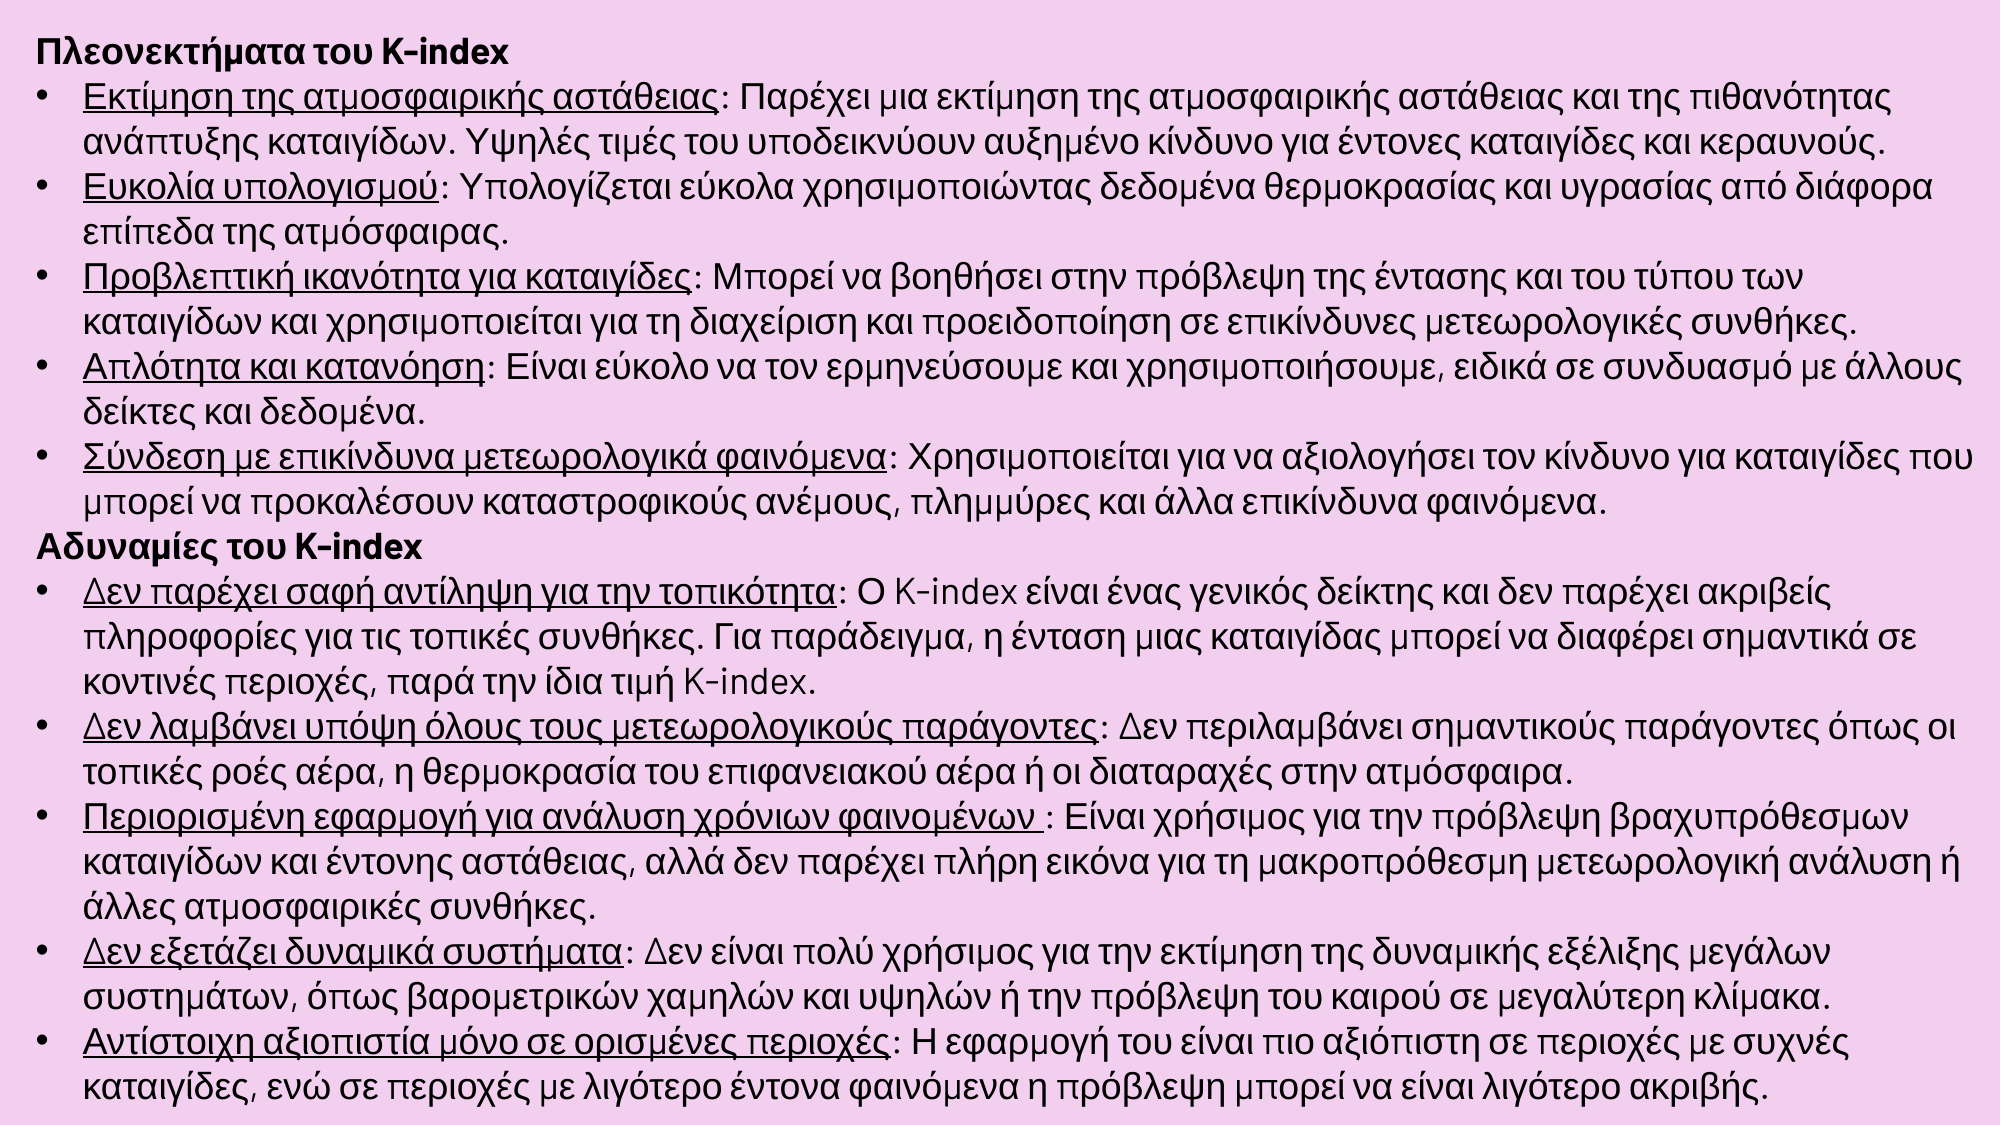

Πλεονεκτήματα του K-index
Εκτίμηση της ατμοσφαιρικής αστάθειας: Παρέχει μια εκτίμηση της ατμοσφαιρικής αστάθειας και της πιθανότητας ανάπτυξης καταιγίδων. Υψηλές τιμές του υποδεικνύουν αυξημένο κίνδυνο για έντονες καταιγίδες και κεραυνούς.
Ευκολία υπολογισμού: Υπολογίζεται εύκολα χρησιμοποιώντας δεδομένα θερμοκρασίας και υγρασίας από διάφορα επίπεδα της ατμόσφαιρας.
Προβλεπτική ικανότητα για καταιγίδες: Μπορεί να βοηθήσει στην πρόβλεψη της έντασης και του τύπου των καταιγίδων και χρησιμοποιείται για τη διαχείριση και προειδοποίηση σε επικίνδυνες μετεωρολογικές συνθήκες.
Απλότητα και κατανόηση: Είναι εύκολο να τον ερμηνεύσουμε και χρησιμοποιήσουμε, ειδικά σε συνδυασμό με άλλους δείκτες και δεδομένα.
Σύνδεση με επικίνδυνα μετεωρολογικά φαινόμενα: Χρησιμοποιείται για να αξιολογήσει τον κίνδυνο για καταιγίδες που μπορεί να προκαλέσουν καταστροφικούς ανέμους, πλημμύρες και άλλα επικίνδυνα φαινόμενα.
Αδυναμίες του K-index
Δεν παρέχει σαφή αντίληψη για την τοπικότητα: Ο K-index είναι ένας γενικός δείκτης και δεν παρέχει ακριβείς πληροφορίες για τις τοπικές συνθήκες. Για παράδειγμα, η ένταση μιας καταιγίδας μπορεί να διαφέρει σημαντικά σε κοντινές περιοχές, παρά την ίδια τιμή K-index.
Δεν λαμβάνει υπόψη όλους τους μετεωρολογικούς παράγοντες: Δεν περιλαμβάνει σημαντικούς παράγοντες όπως οι τοπικές ροές αέρα, η θερμοκρασία του επιφανειακού αέρα ή οι διαταραχές στην ατμόσφαιρα.
Περιορισμένη εφαρμογή για ανάλυση χρόνιων φαινομένων : Είναι χρήσιμος για την πρόβλεψη βραχυπρόθεσμων καταιγίδων και έντονης αστάθειας, αλλά δεν παρέχει πλήρη εικόνα για τη μακροπρόθεσμη μετεωρολογική ανάλυση ή άλλες ατμοσφαιρικές συνθήκες.
Δεν εξετάζει δυναμικά συστήματα: Δεν είναι πολύ χρήσιμος για την εκτίμηση της δυναμικής εξέλιξης μεγάλων συστημάτων, όπως βαρομετρικών χαμηλών και υψηλών ή την πρόβλεψη του καιρού σε μεγαλύτερη κλίμακα.
Αντίστοιχη αξιοπιστία μόνο σε ορισμένες περιοχές: Η εφαρμογή του είναι πιο αξιόπιστη σε περιοχές με συχνές καταιγίδες, ενώ σε περιοχές με λιγότερο έντονα φαινόμενα η πρόβλεψη μπορεί να είναι λιγότερο ακριβής.